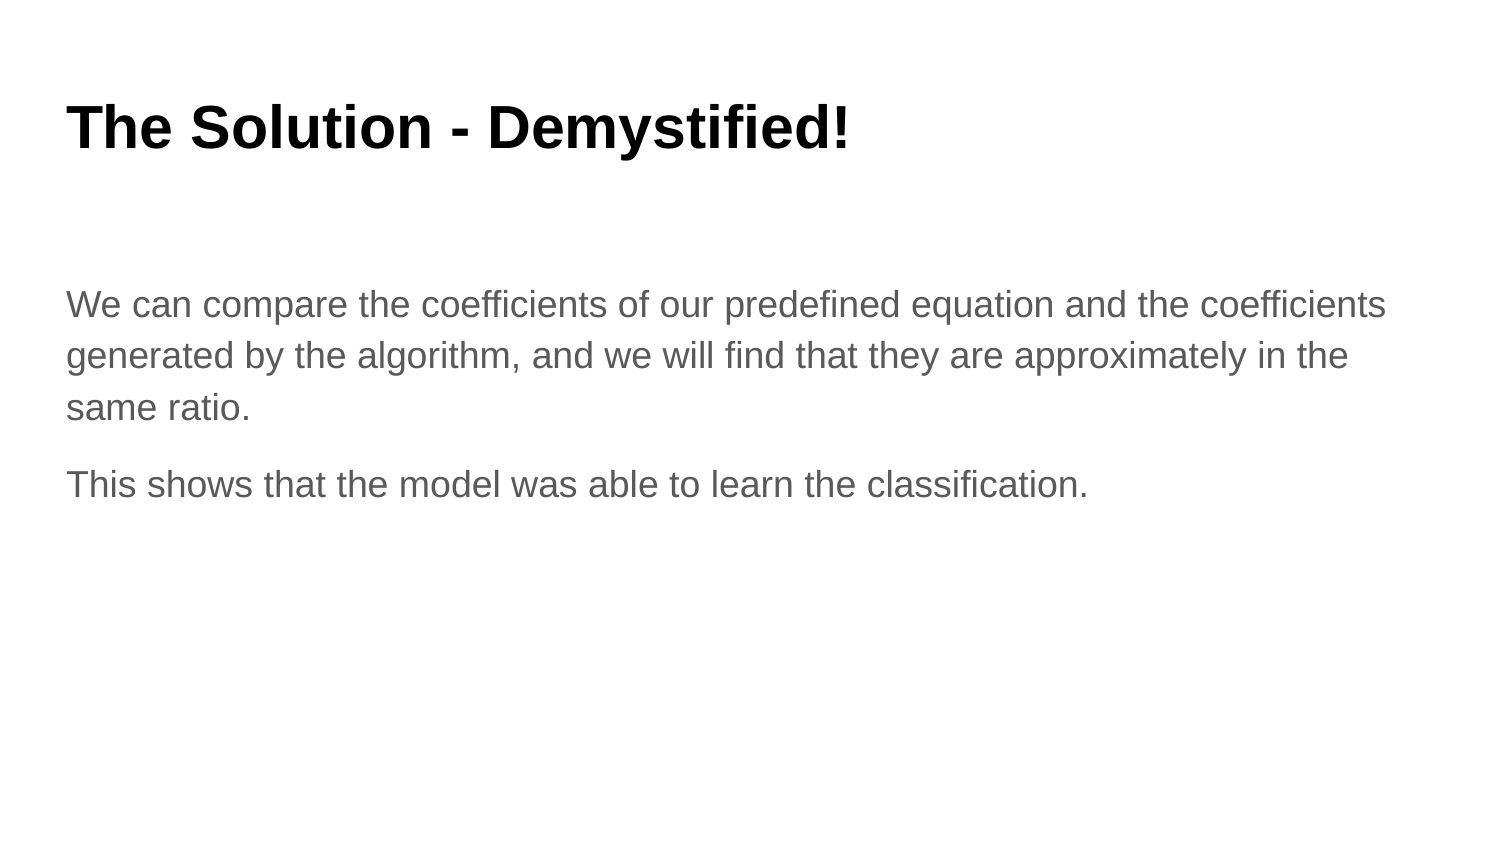

# The Solution - Demystified!
We can compare the coefficients of our predefined equation and the coefficients generated by the algorithm, and we will find that they are approximately in the same ratio.
This shows that the model was able to learn the classification.